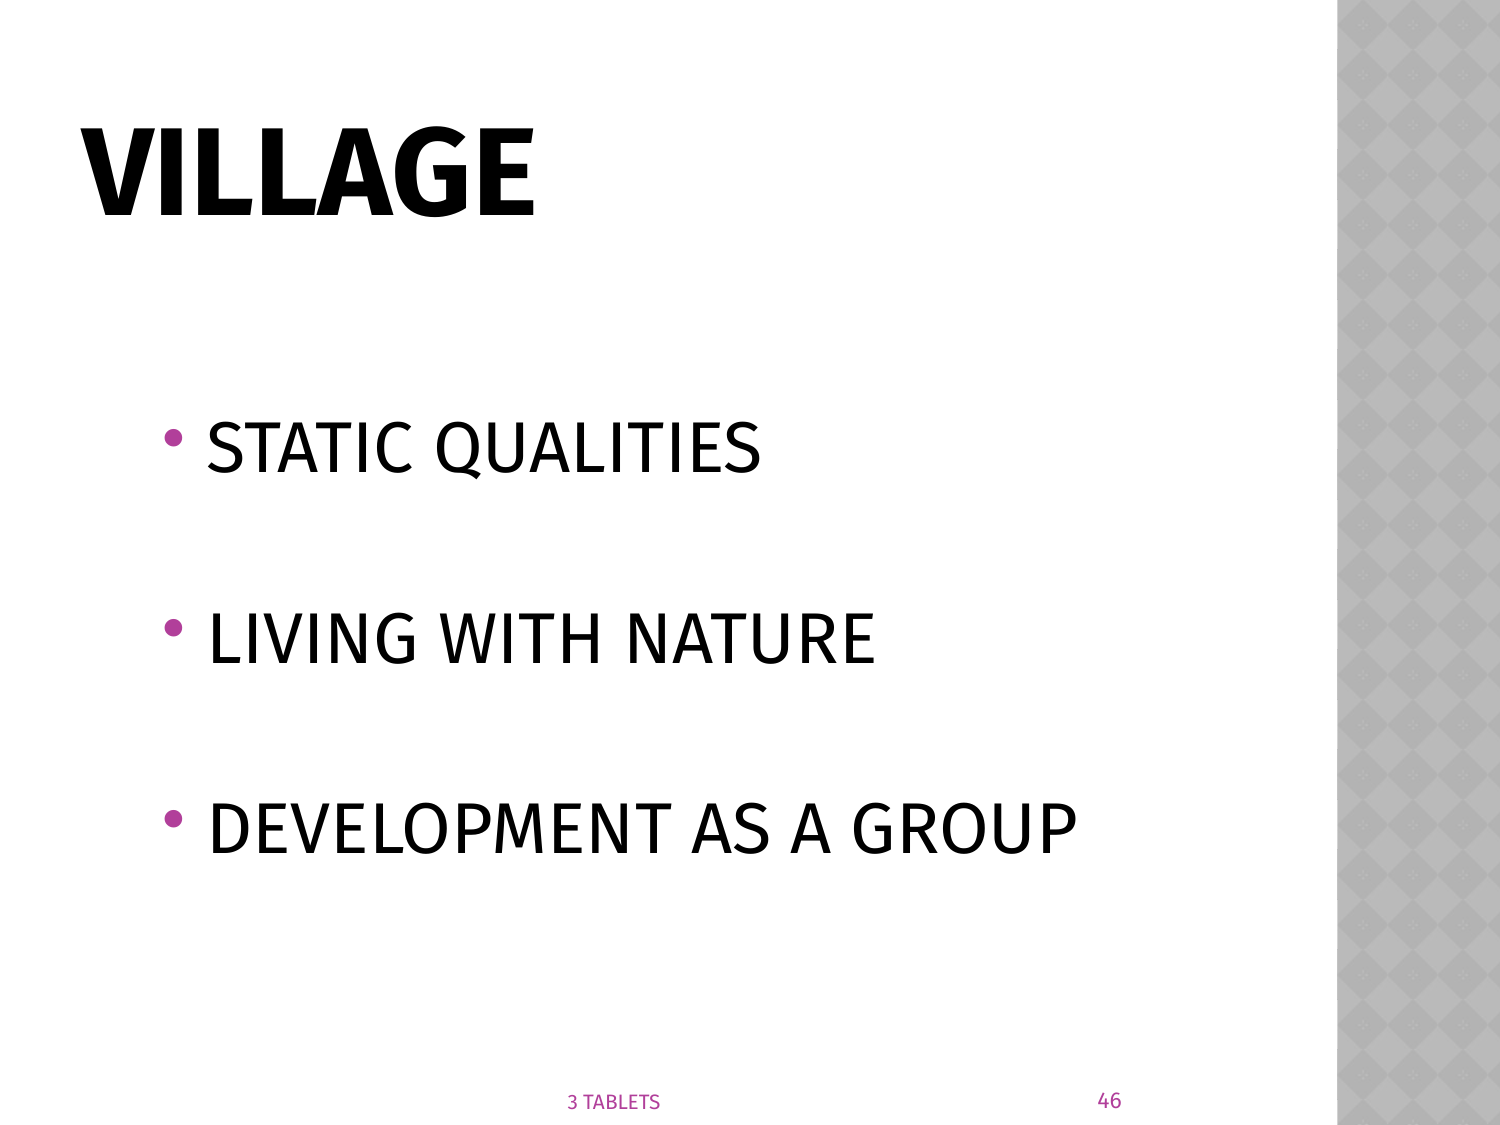

# VILLAGE

STATIC QUALITIES

LIVING WITH NATURE

DEVELOPMENT AS A GROUP
46
3 TABLETS